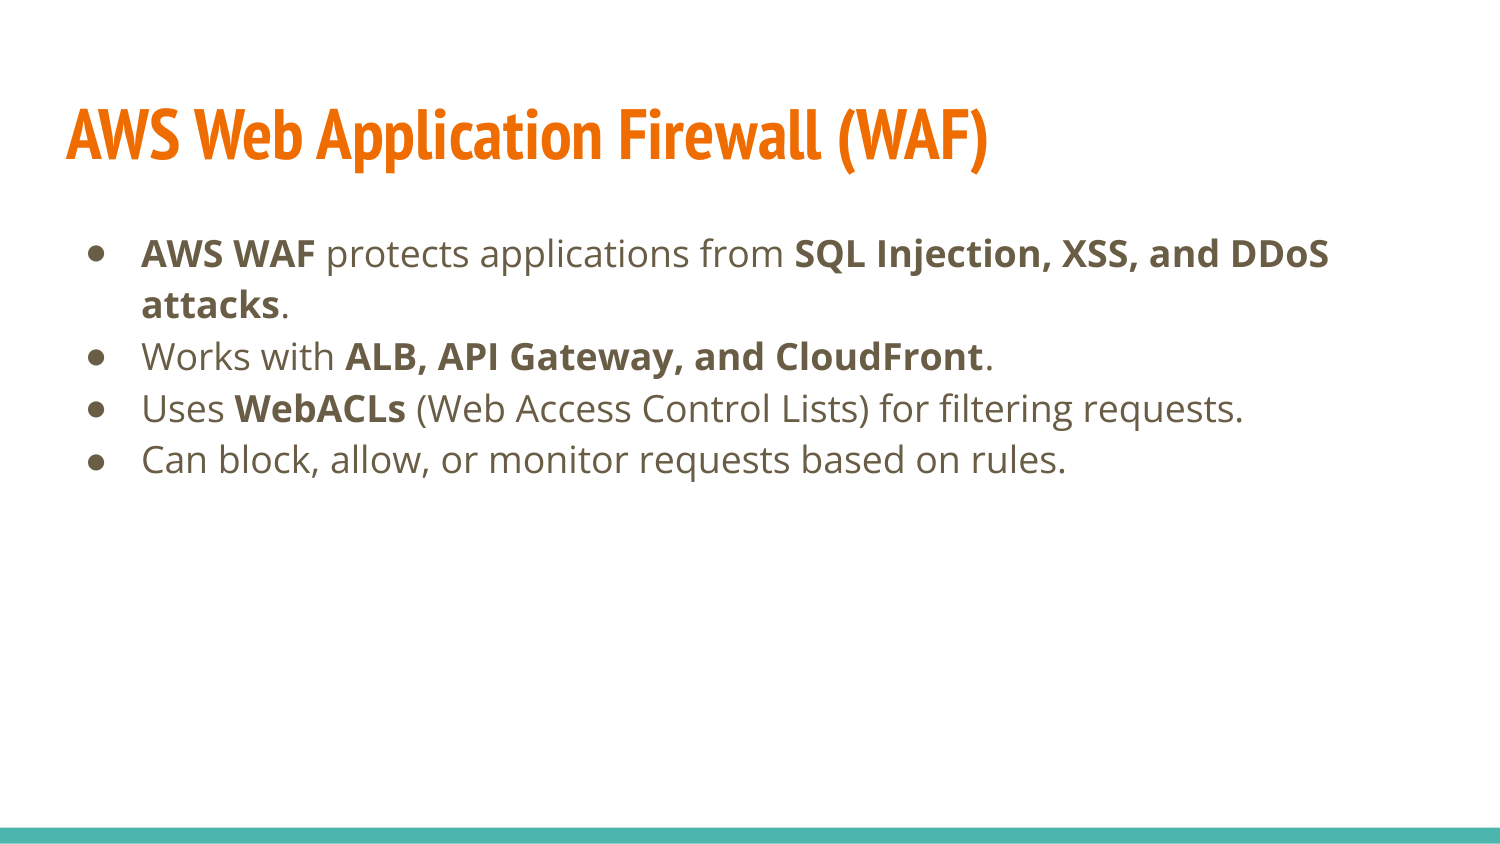

# AWS Web Application Firewall (WAF)
AWS WAF protects applications from SQL Injection, XSS, and DDoS attacks.
Works with ALB, API Gateway, and CloudFront.
Uses WebACLs (Web Access Control Lists) for filtering requests.
Can block, allow, or monitor requests based on rules.